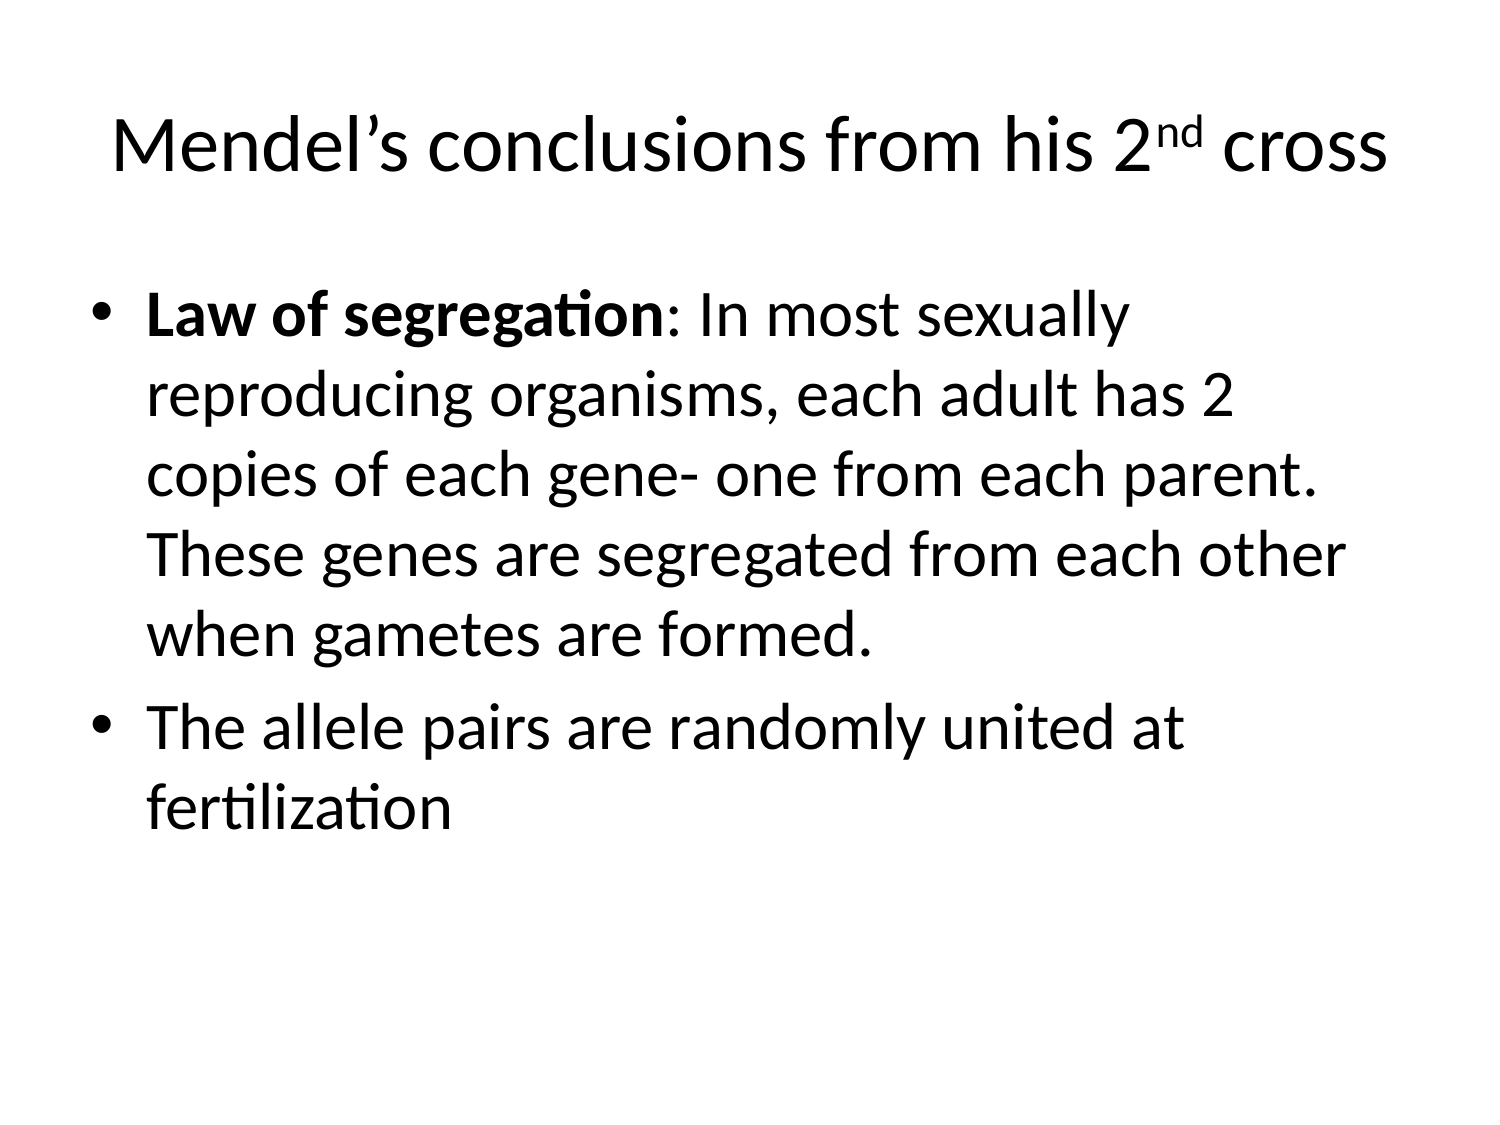

# Mendel’s conclusions from his 2nd cross
Law of segregation: In most sexually reproducing organisms, each adult has 2 copies of each gene- one from each parent.  These genes are segregated from each other when gametes are formed.
The allele pairs are randomly united at fertilization